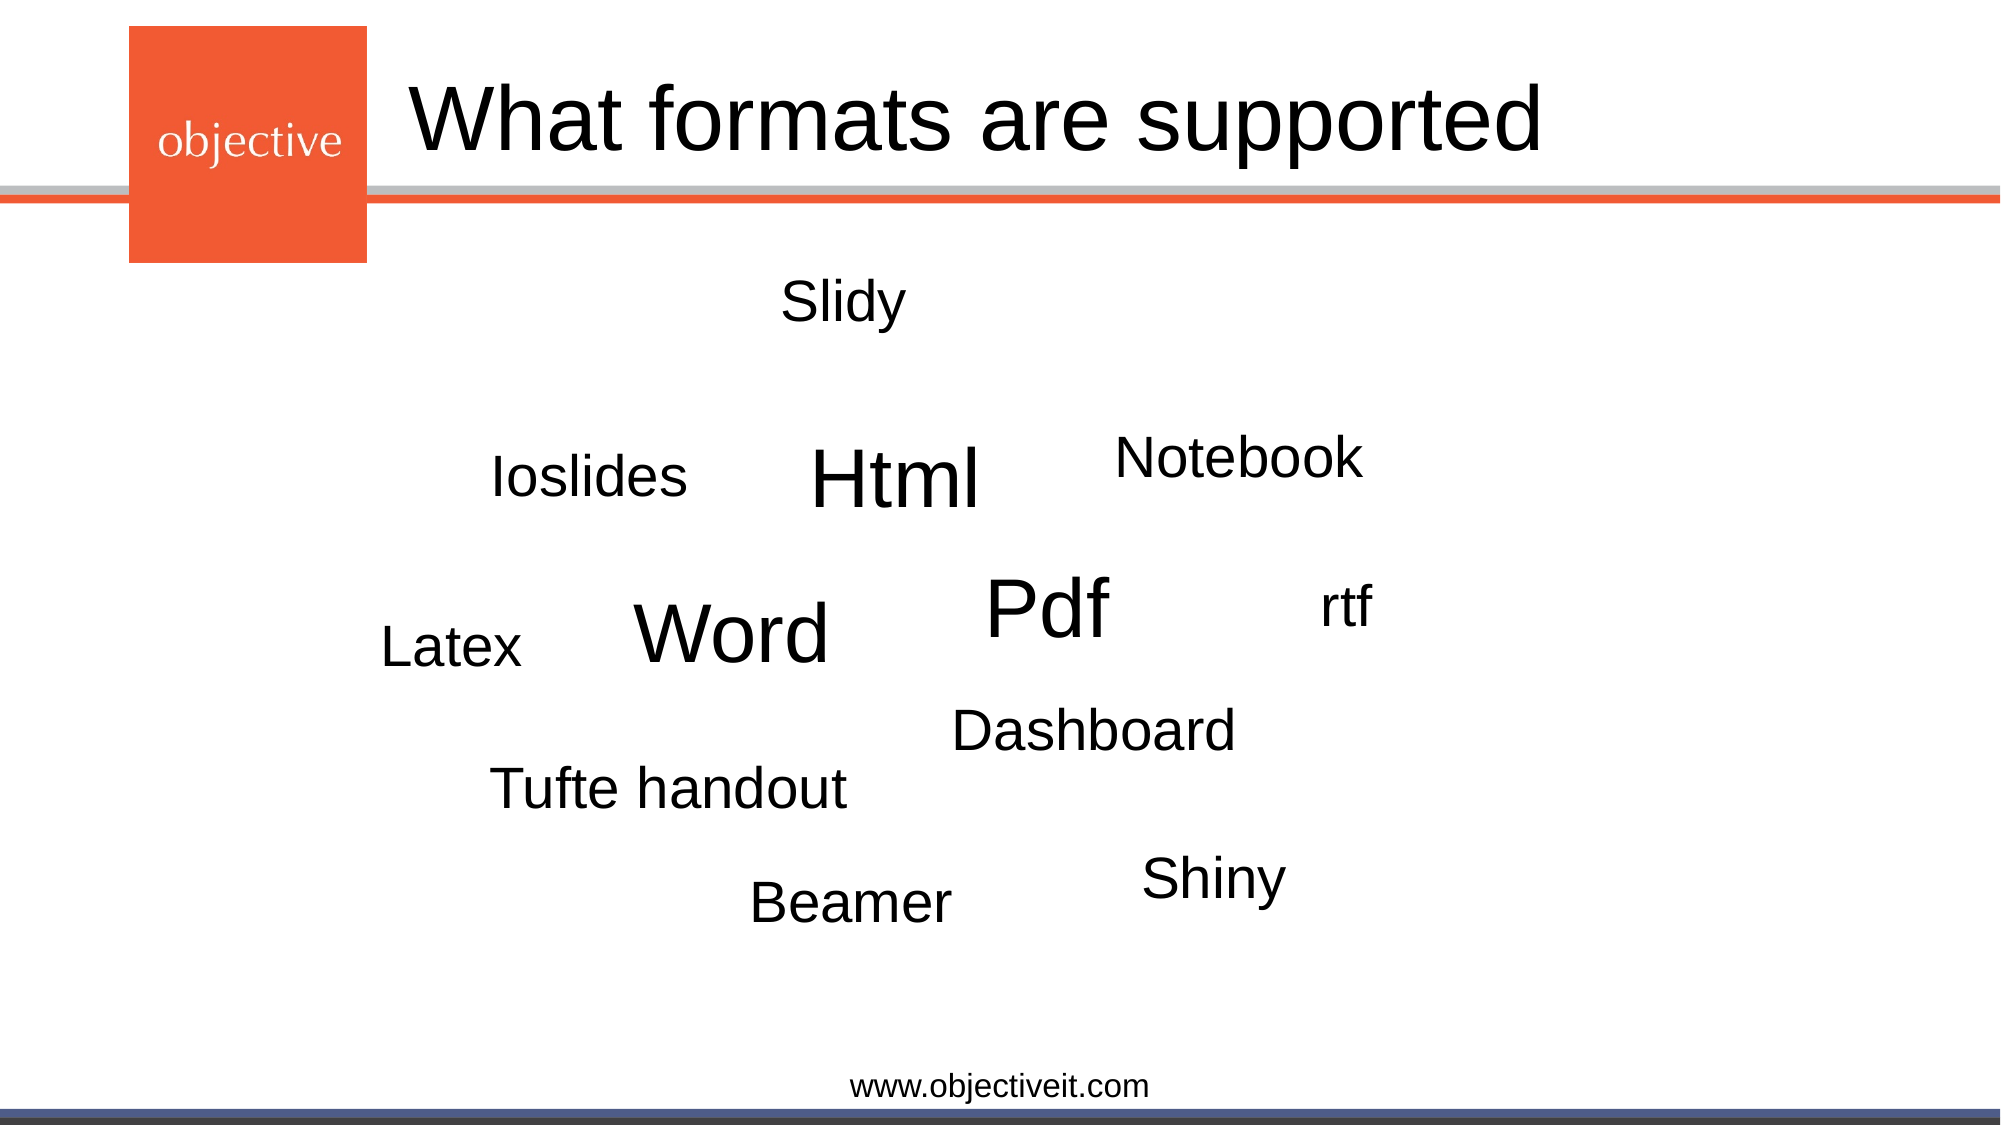

# What formats are supported
Slidy
Notebook
Html
Ioslides
Pdf
rtf
Word
Latex
Dashboard
Tufte handout
Shiny
Beamer